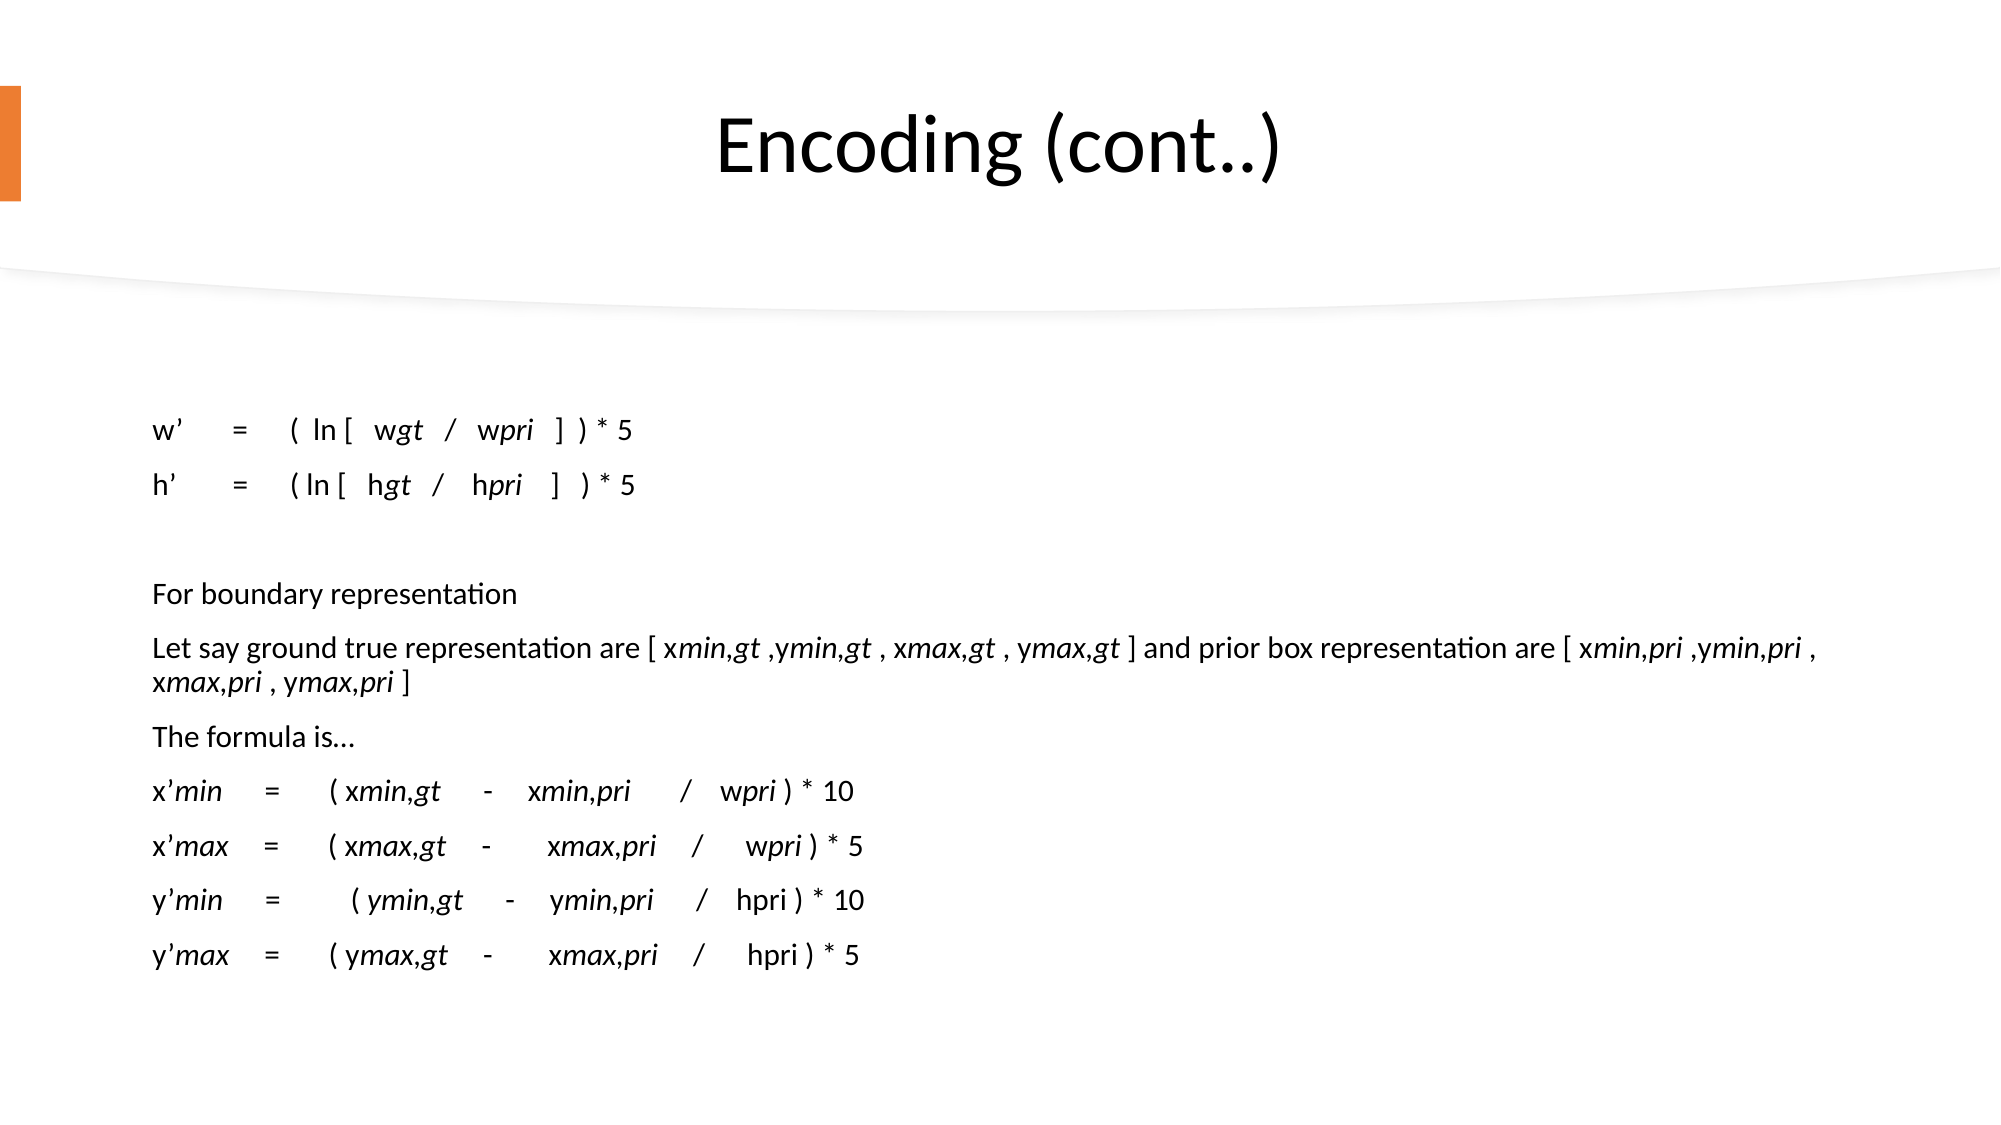

# Encoding (cont..)

w’       =      (  ln [   wgt   /   wpri   ]  ) * 5
h’        =      ( ln [   hgt   /    hpri    ]   ) * 5

For boundary representation
Let say ground true representation are [ xmin,gt ,ymin,gt , xmax,gt , ymax,gt ] and prior box representation are [ xmin,pri ,ymin,pri , xmax,pri , ymax,pri ]
The formula is…
x’min      =       ( xmin,gt      -     xmin,pri       /    wpri ) * 10
x’max     =       ( xmax,gt     -        xmax,pri     /      wpri ) * 5
y’min      =          ( ymin,gt      -     ymin,pri      /    hpri ) * 10
y’max     =       ( ymax,gt     -        xmax,pri     /      hpri ) * 5